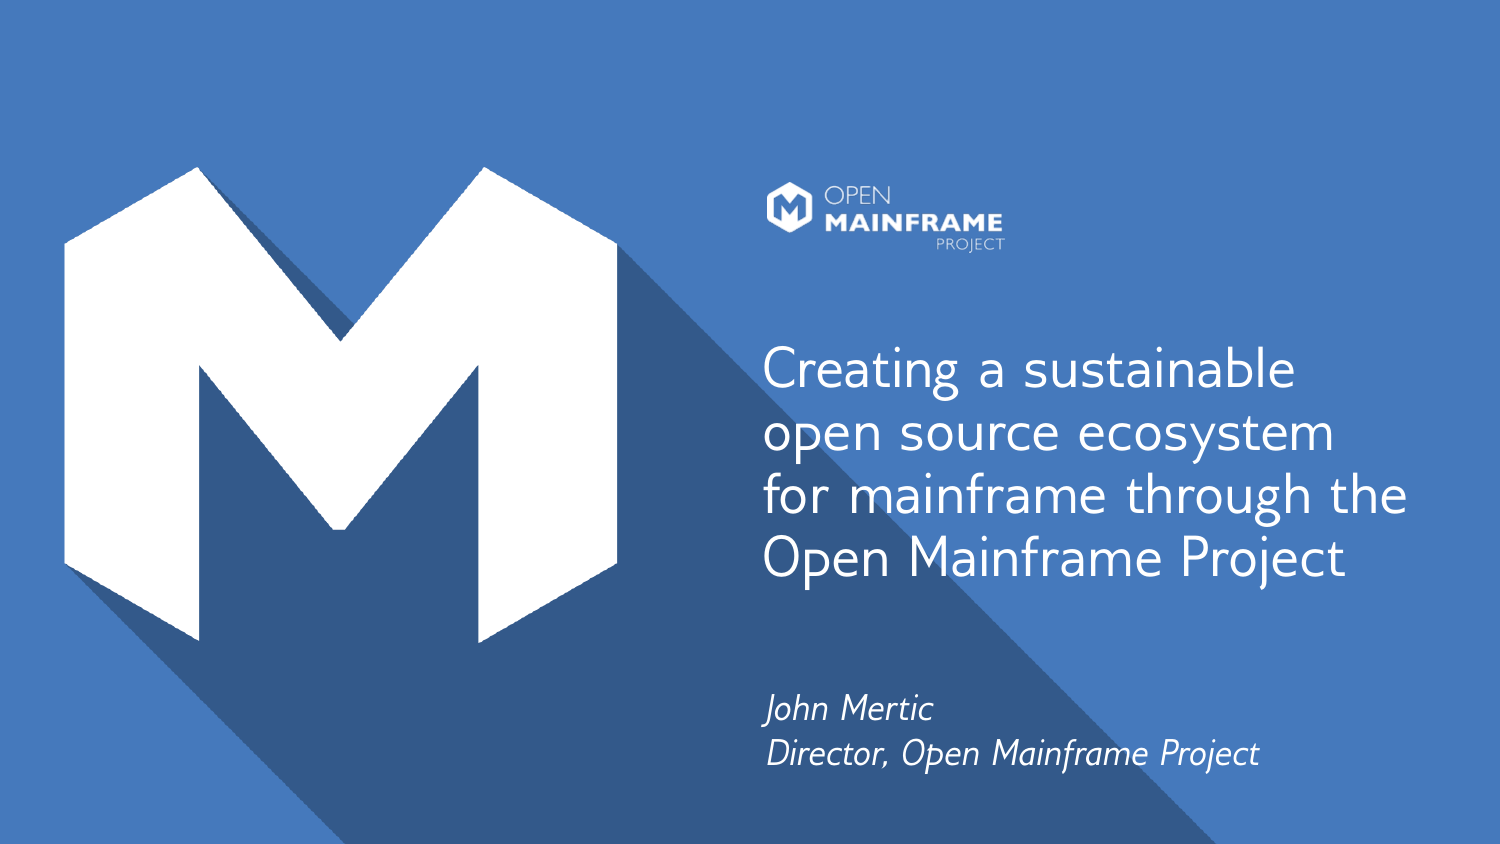

# Creating a sustainable open source ecosystem for mainframe through the Open Mainframe Project
John Mertic
Director, Open Mainframe Project